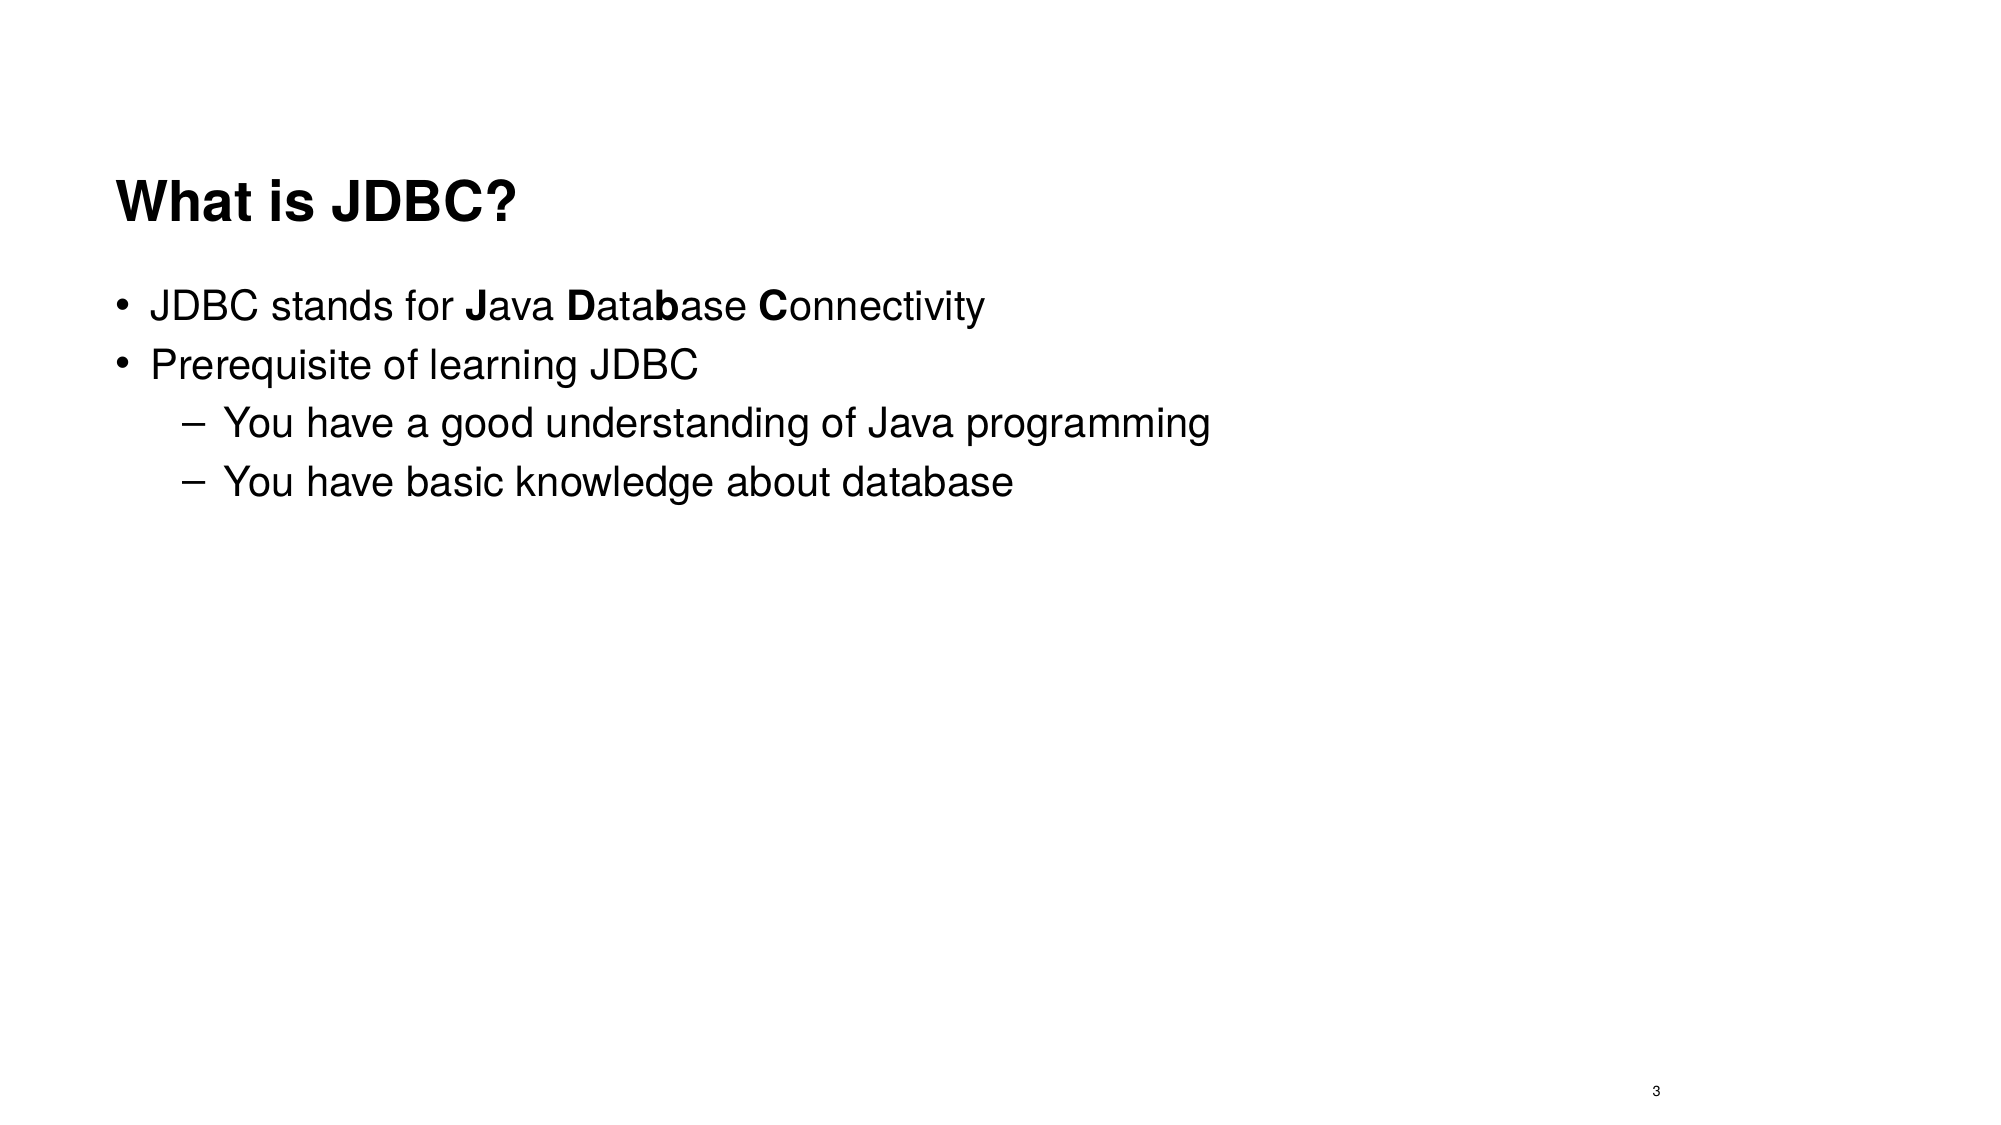

# What is JDBC?
JDBC stands for Java Database Connectivity
Prerequisite of learning JDBC
You have a good understanding of Java programming
You have basic knowledge about database

3
23.08.2019
DB1100 Databaser 1 – Tomas Sandnes